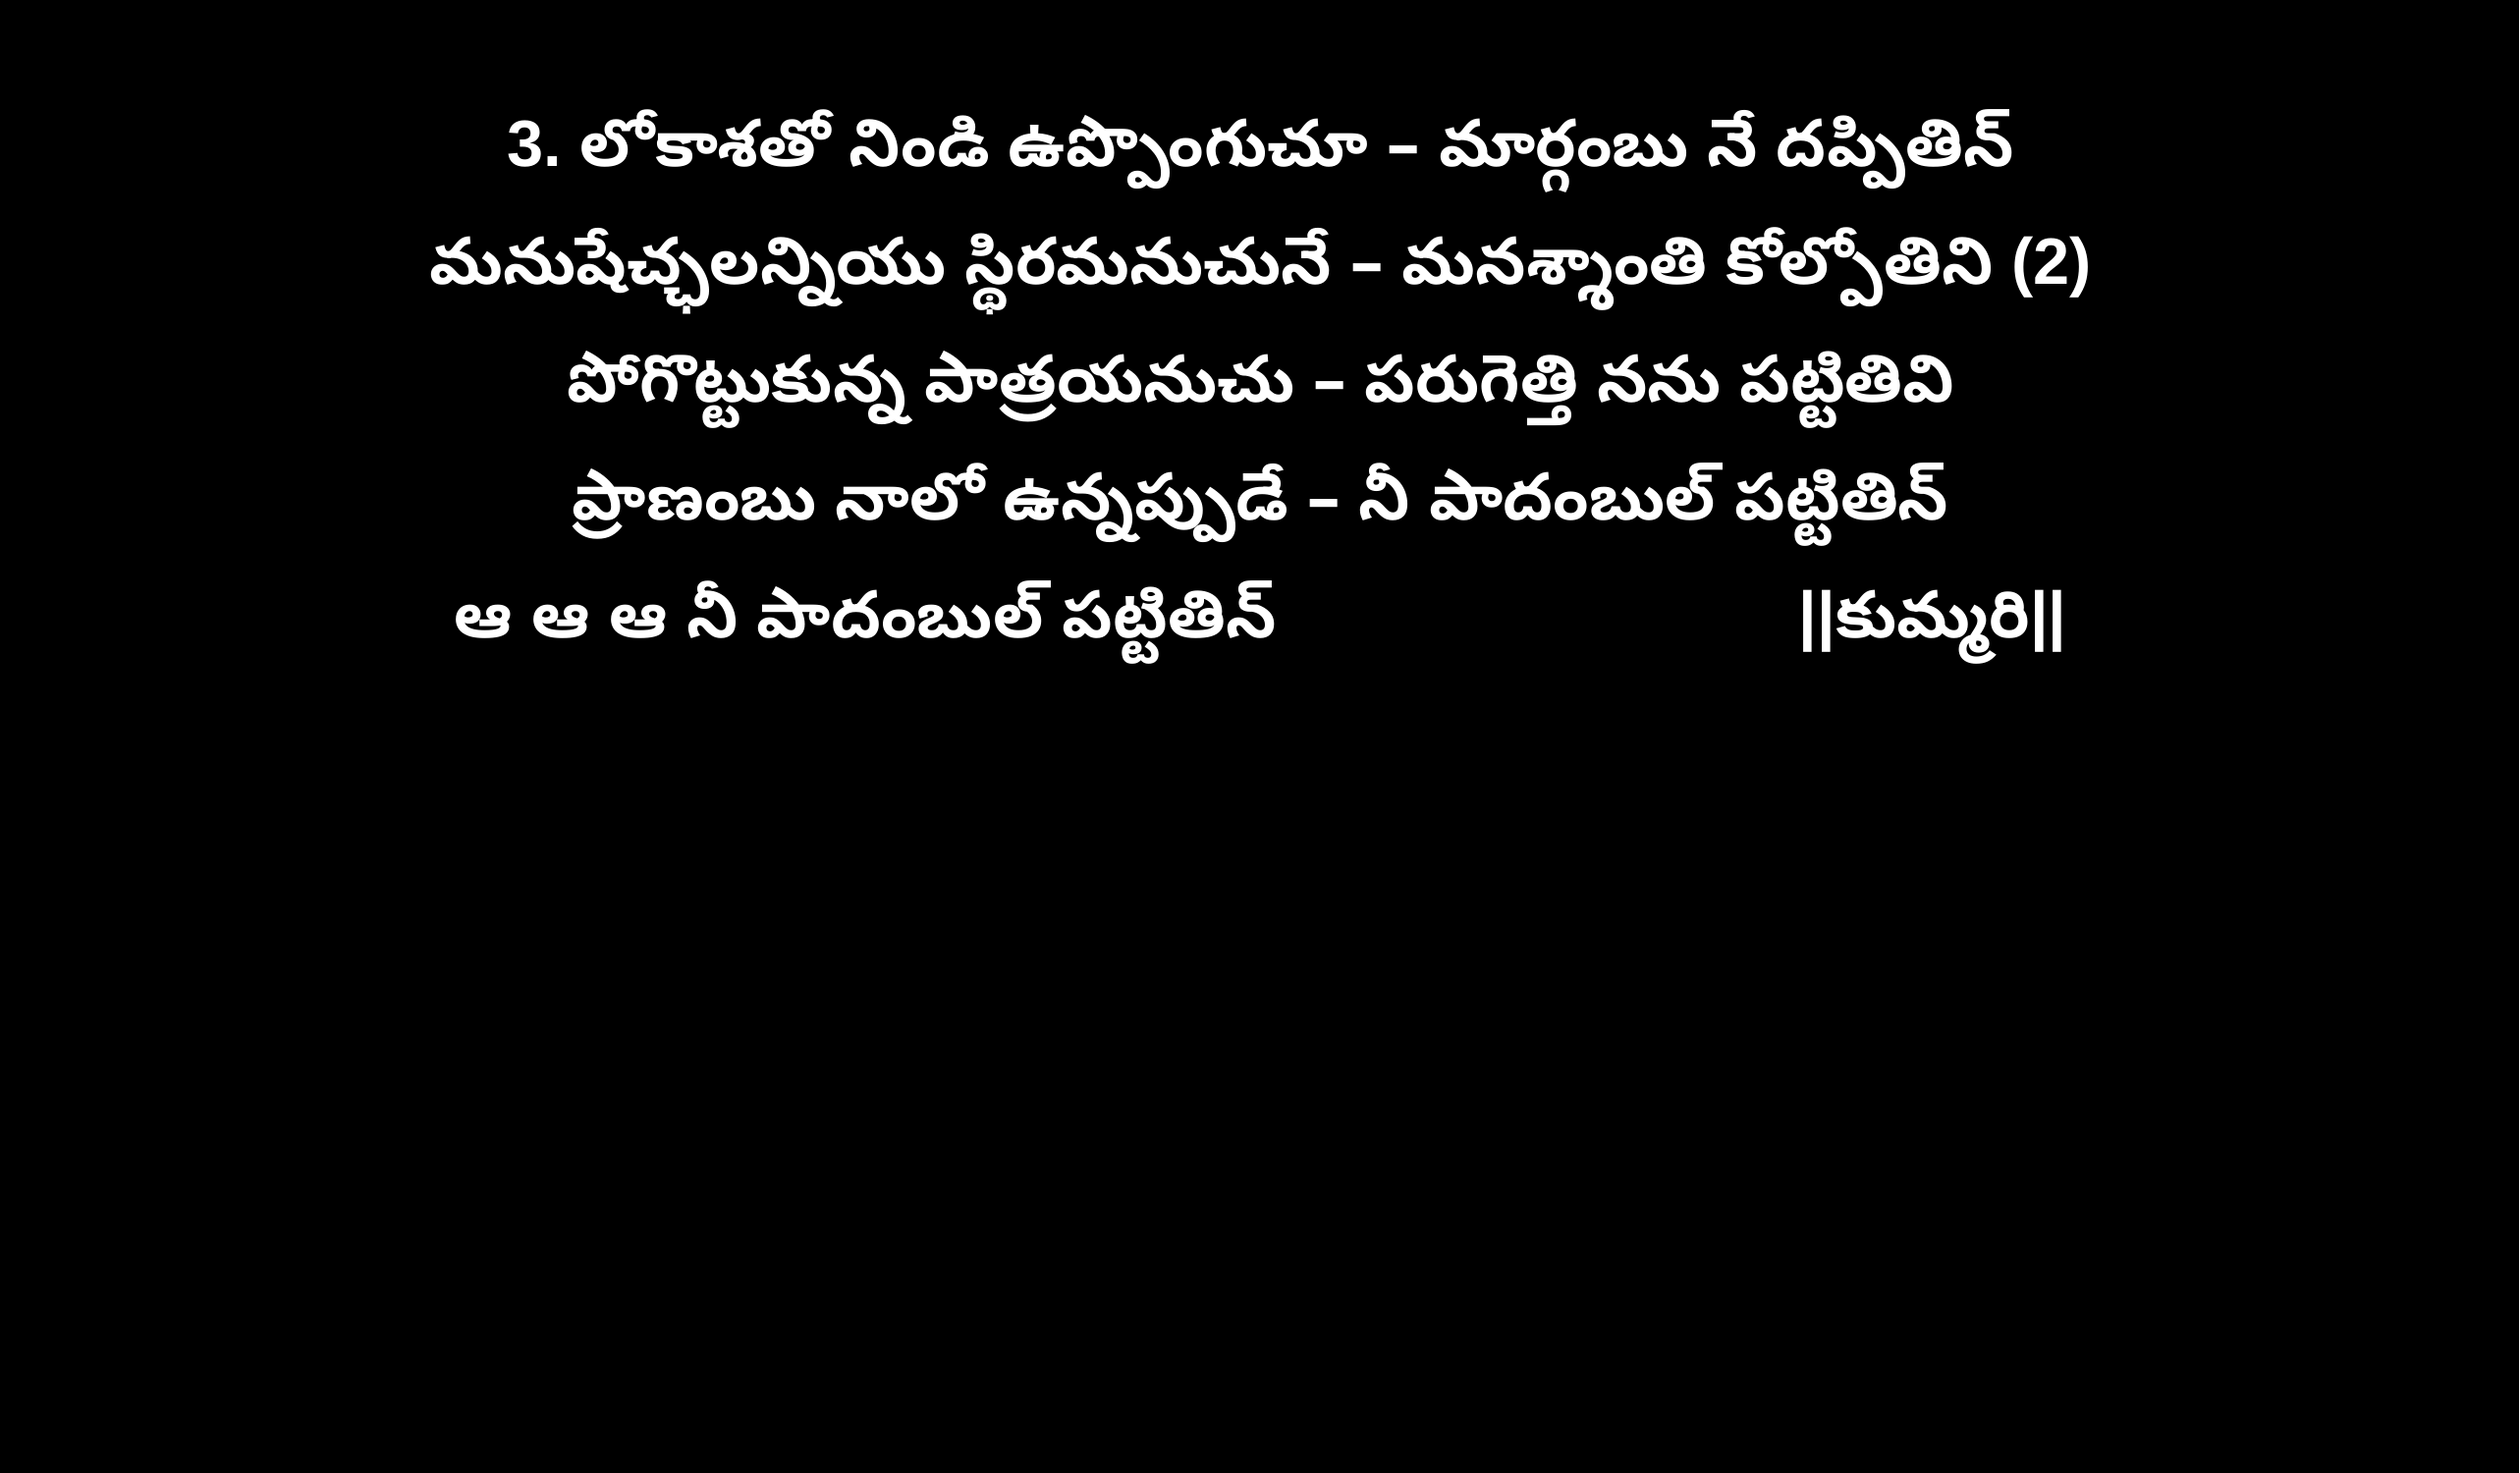

3. లోకాశతో నిండి ఉప్పొంగుచూ – మార్గంబు నే దప్పితిన్
మనుషేచ్ఛలన్నియు స్థిరమనుచునే – మనశ్శాంతి కోల్పోతిని (2)
పోగొట్టుకున్న పాత్రయనుచు – పరుగెత్తి నను పట్టితివి
ప్రాణంబు నాలో ఉన్నప్పుడే – నీ పాదంబుల్ పట్టితిన్
ఆ ఆ ఆ నీ పాదంబుల్ పట్టితిన్                            ||కుమ్మరి||